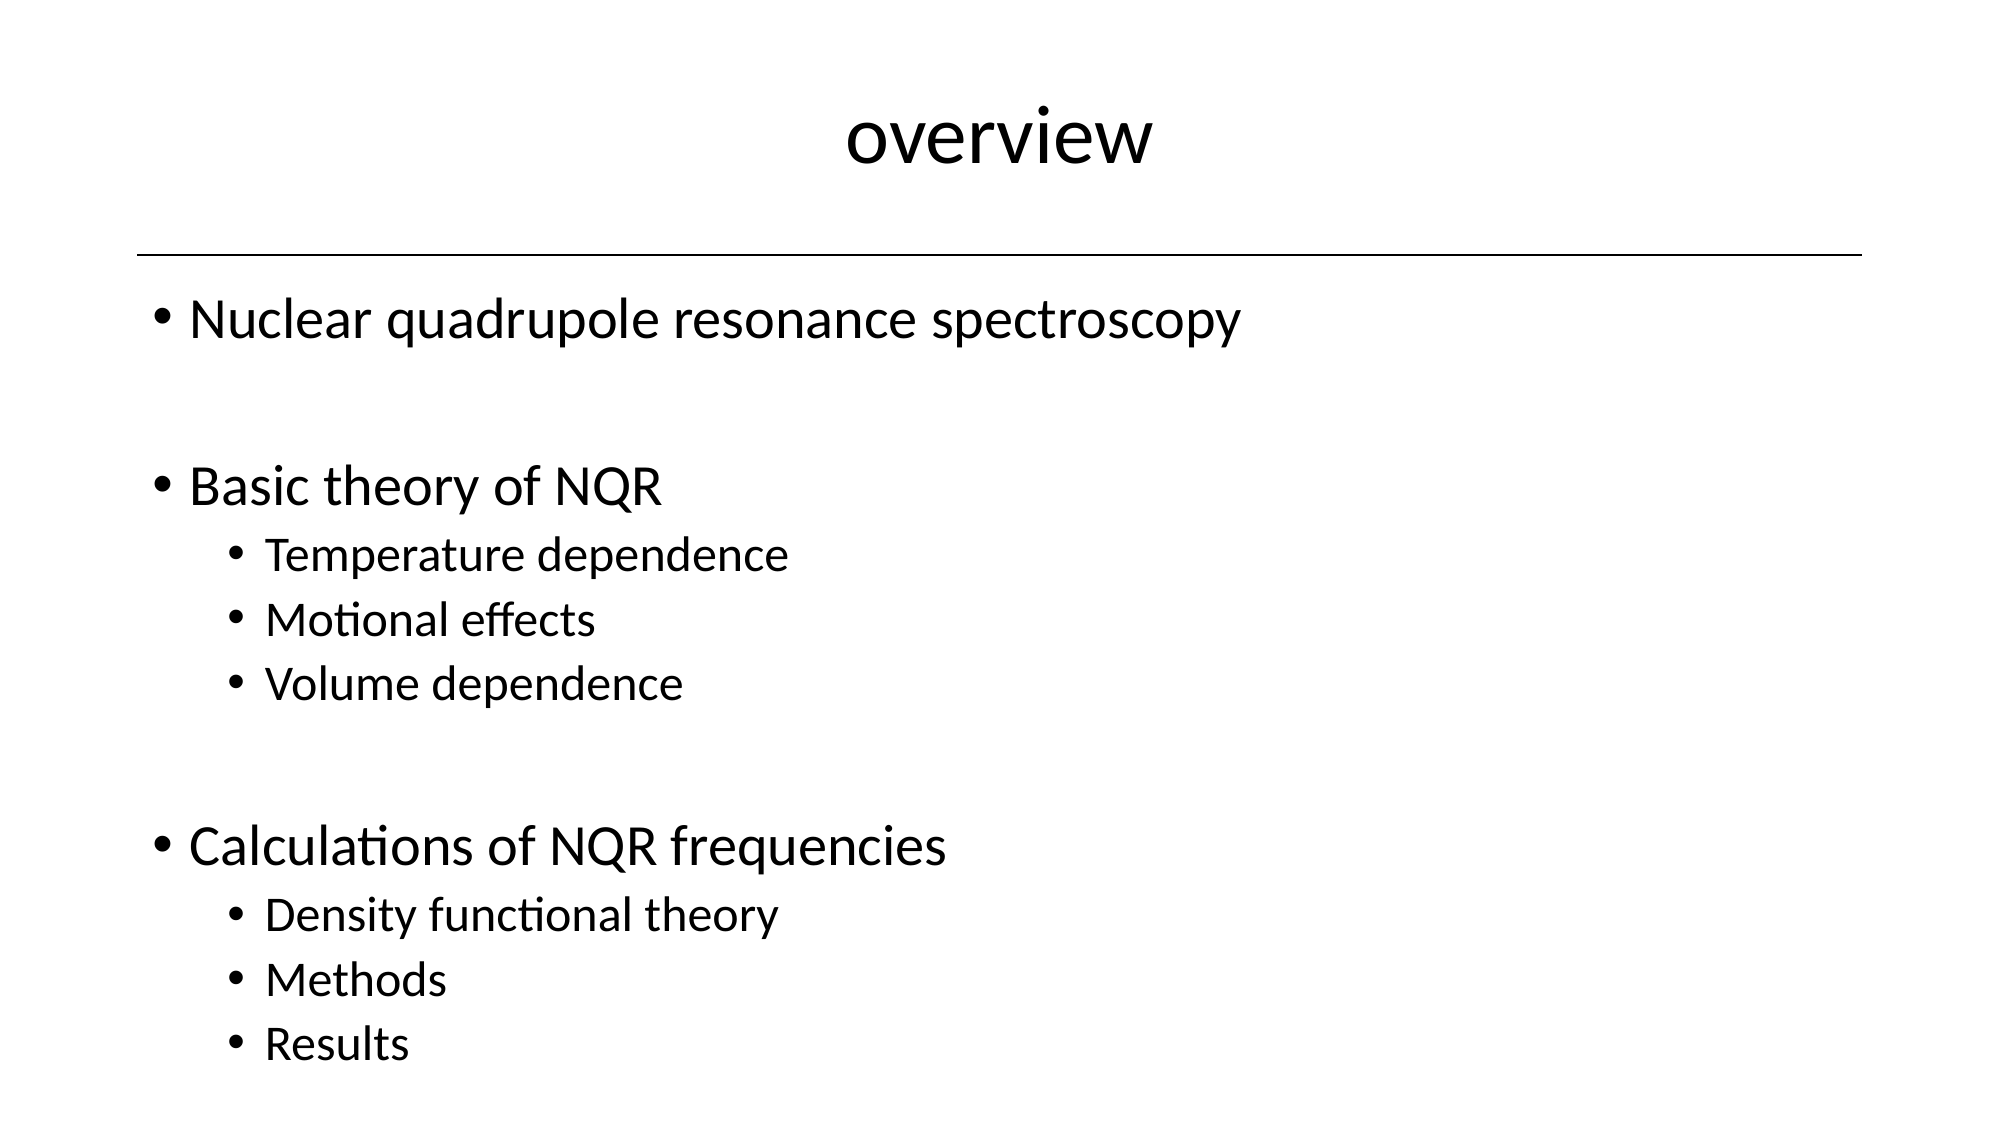

# overview
Nuclear quadrupole resonance spectroscopy

Basic theory of NQR
Temperature dependence
Motional effects
Volume dependence

Calculations of NQR frequencies
Density functional theory
Methods
Results